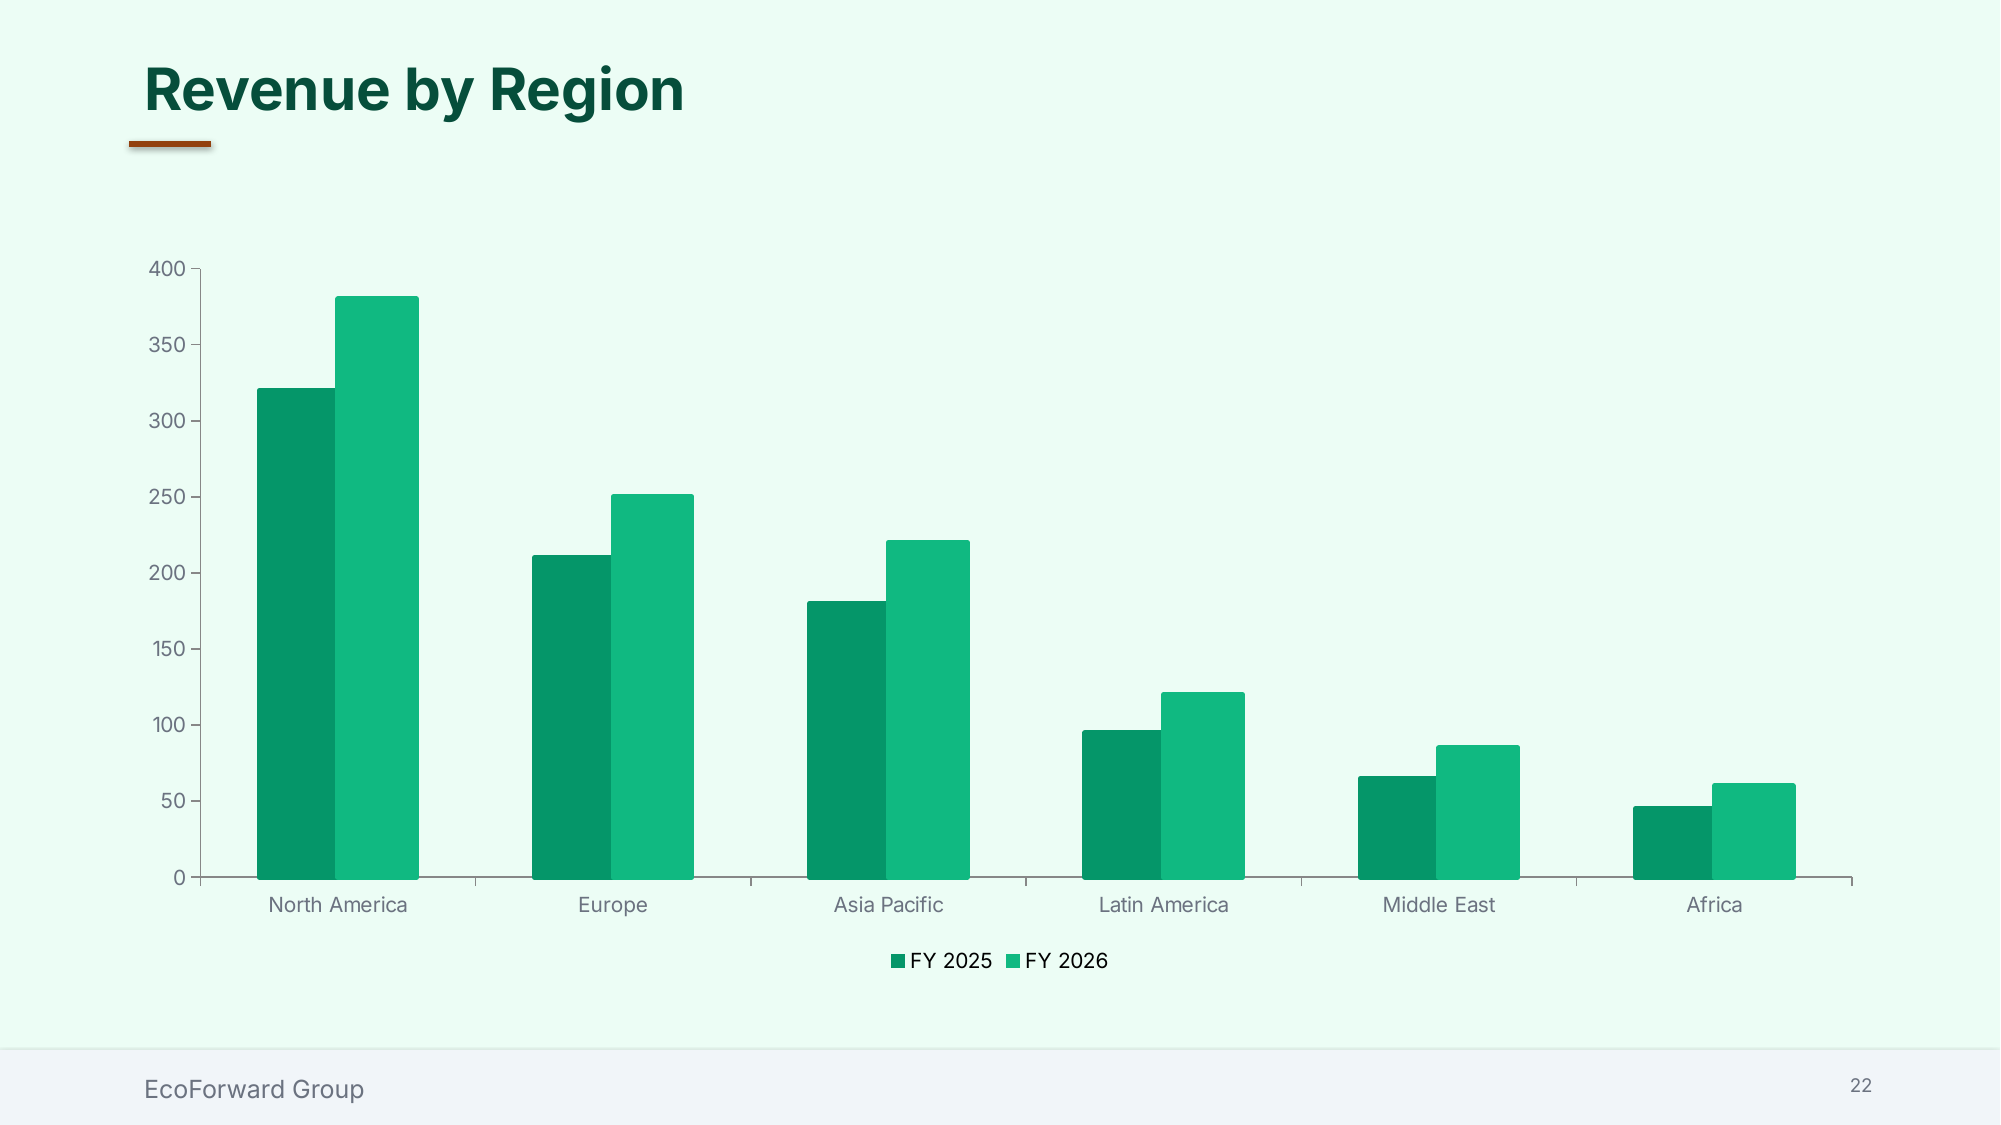

Revenue by Region

### Chart

| Category | FY 2025 | FY 2026 |
|---|---|---|
| North America | 320.0 | 380.0 |
| Europe | 210.0 | 250.0 |
| Asia Pacific | 180.0 | 220.0 |
| Latin America | 95.0 | 120.0 |
| Middle East | 65.0 | 85.0 |
| Africa | 45.0 | 60.0 |
EcoForward Group
22